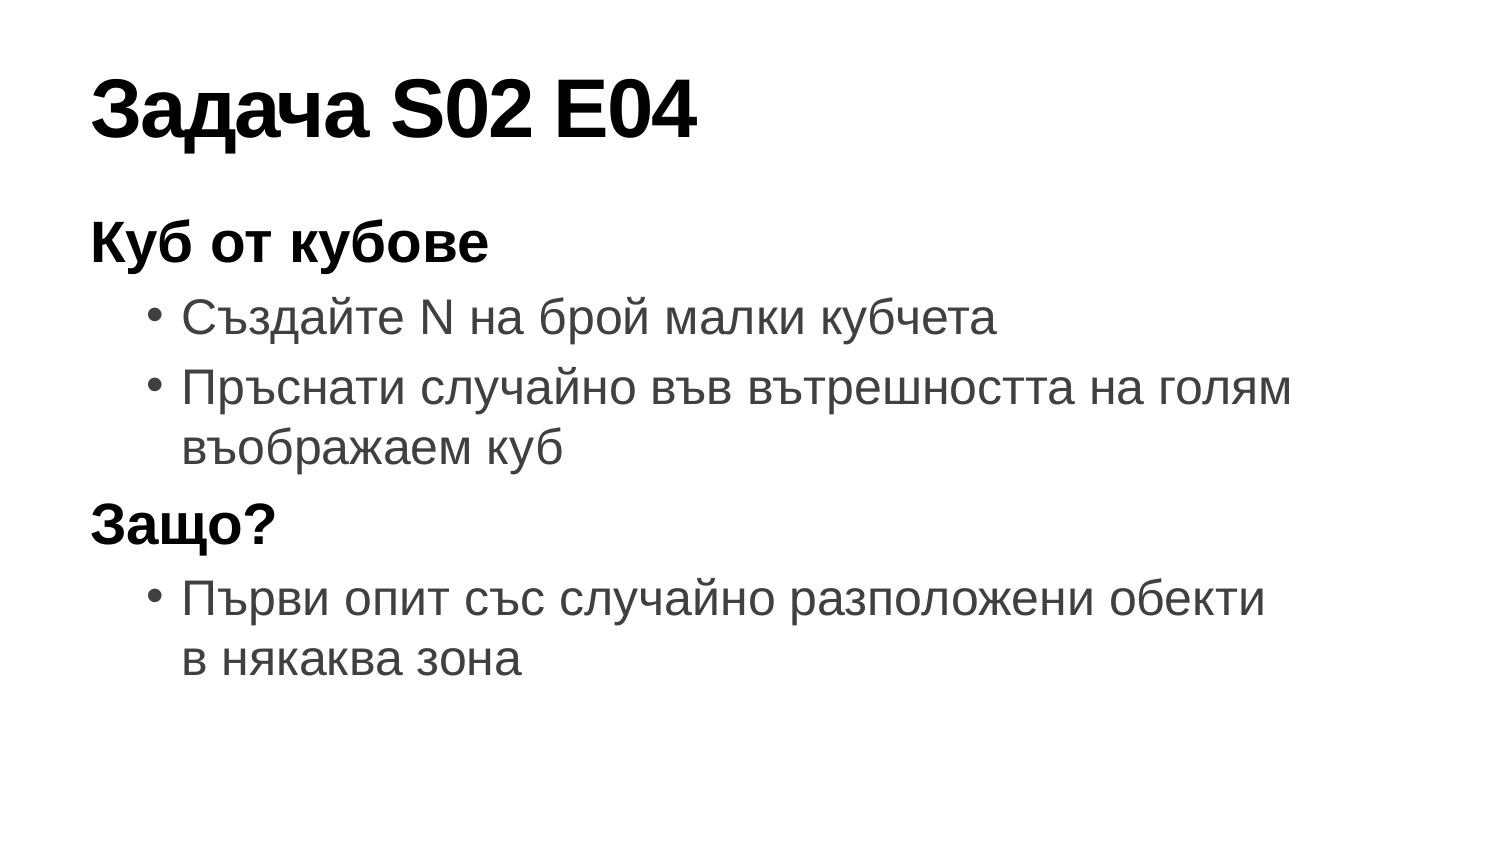

# Задача S02 E04
Куб от кубове
Създайте N на брой малки кубчета
Пръснати случайно във вътрешността на голям въображаем куб
Защо?
Първи опит със случайно разположени обекти
в някаква зона